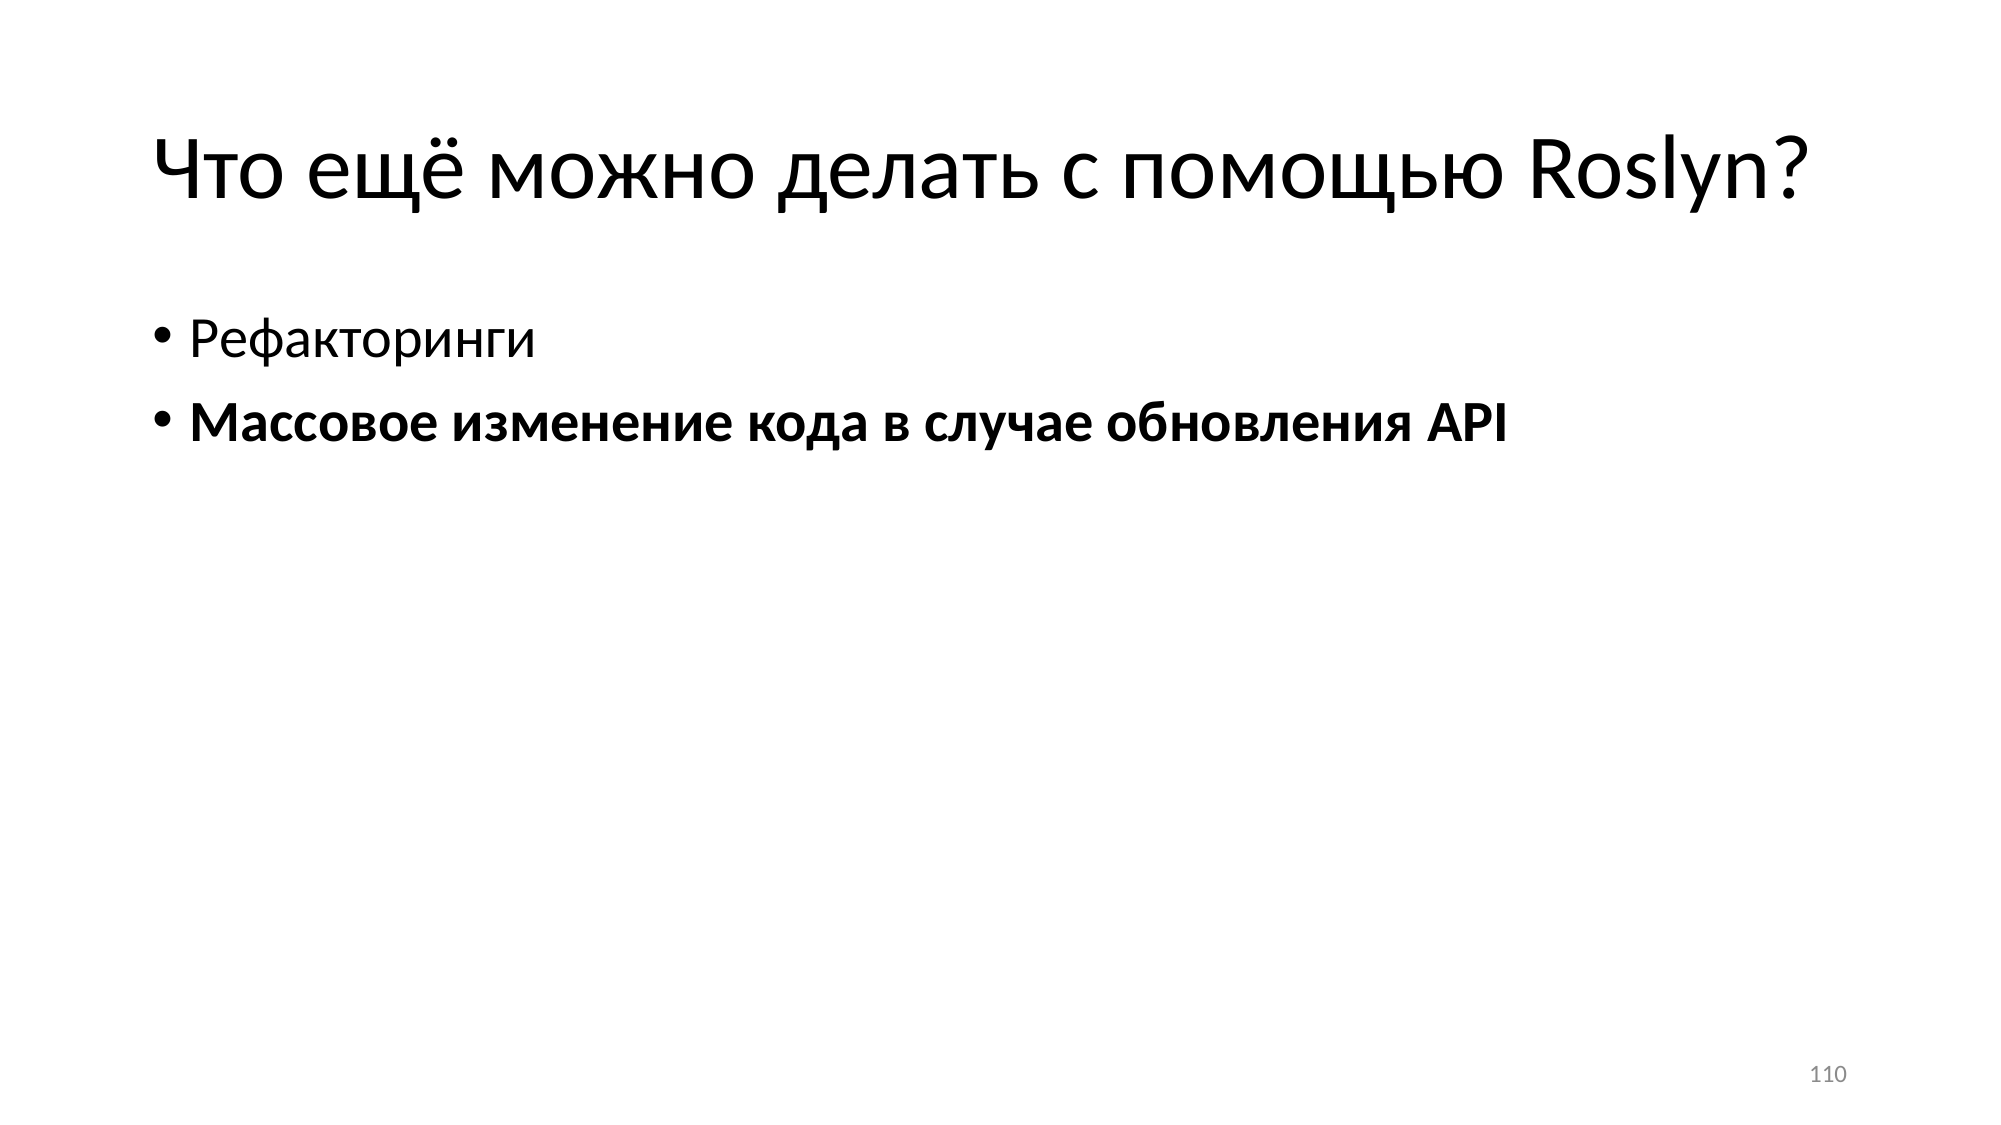

# Что ещё можно делать с помощью Roslyn?
Рефакторинги
Массовое изменение кода в случае обновления API
110